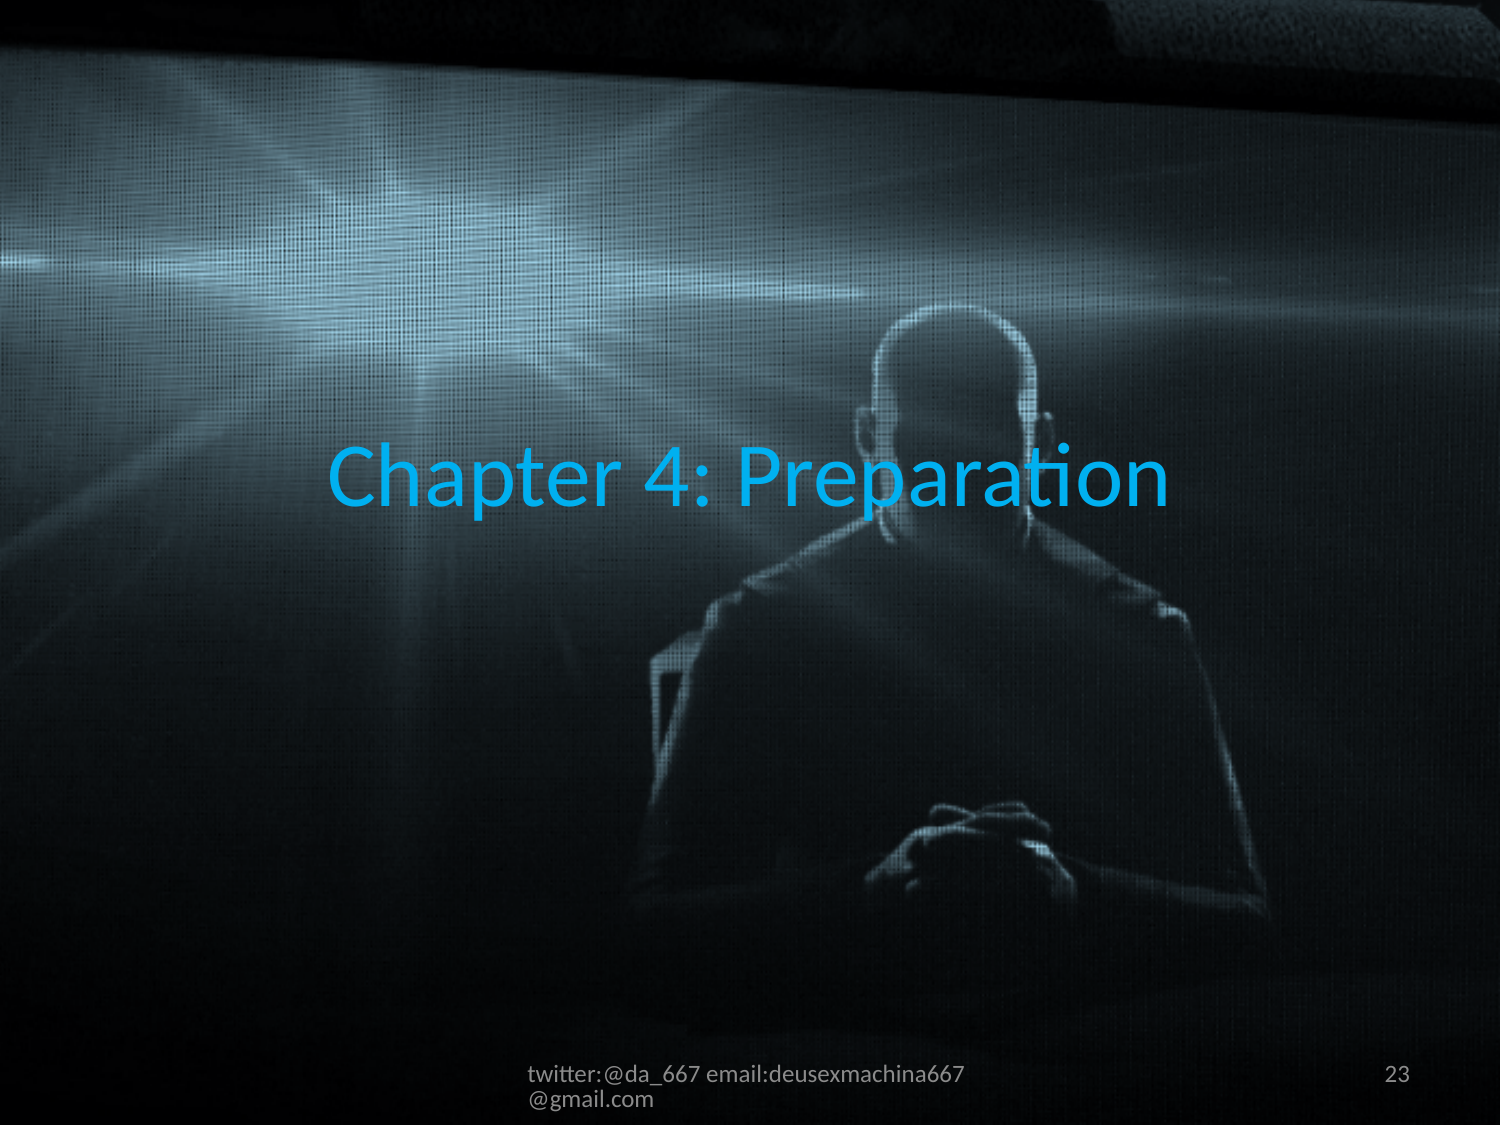

# Chapter 4: Preparation

twitter:@da_667 email:deusexmachina667@gmail.com
23